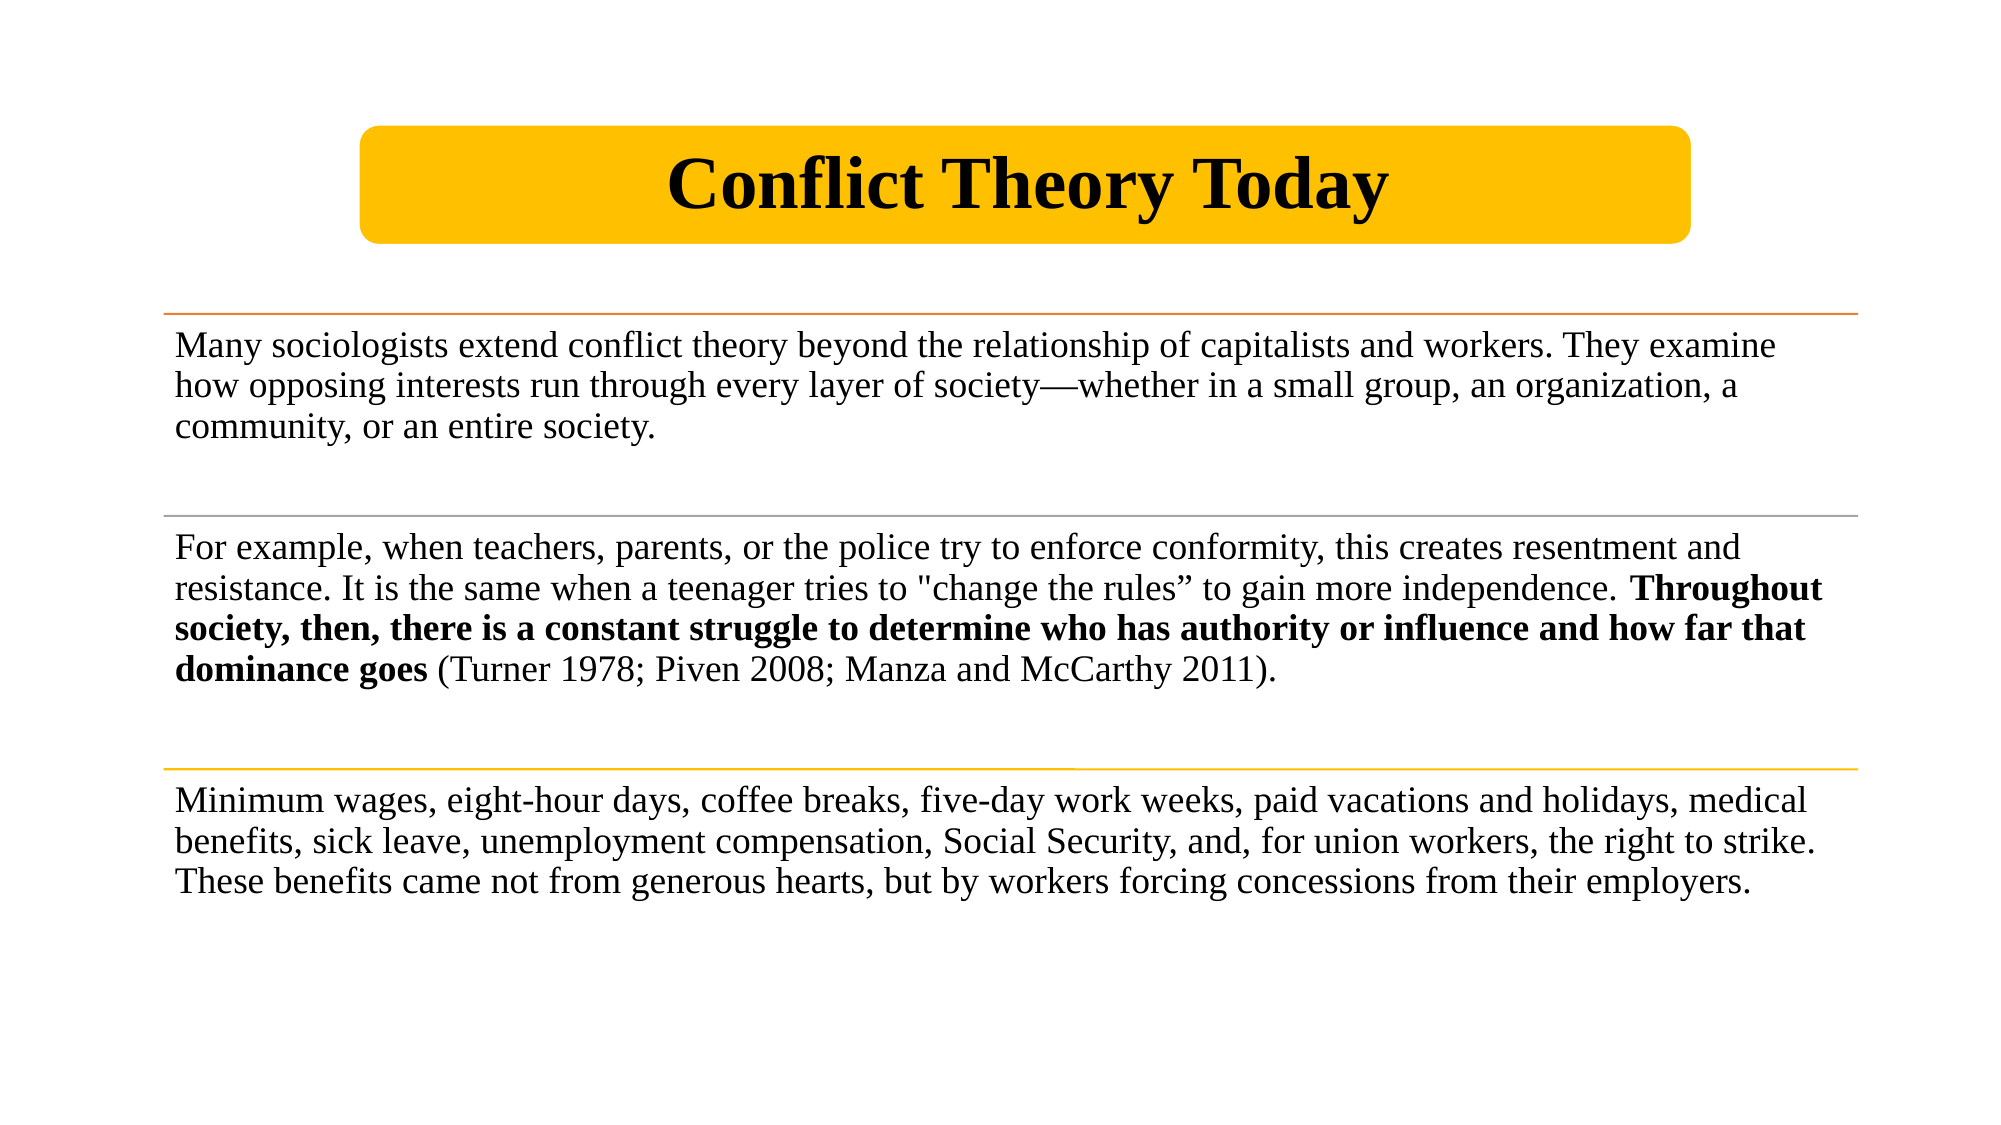

Conflict Theory Today
Many sociologists extend conflict theory beyond the relationship of capitalists and workers. They examine how opposing interests run through every layer of society—whether in a small group, an organization, a community, or an entire society.
For example, when teachers, parents, or the police try to enforce conformity, this creates resentment and resistance. It is the same when a teenager tries to "change the rules” to gain more independence. Throughout society, then, there is a constant struggle to determine who has authority or influence and how far that dominance goes (Turner 1978; Piven 2008; Manza and McCarthy 2011).
Minimum wages, eight-hour days, coffee breaks, five-day work weeks, paid vacations and holidays, medical benefits, sick leave, unemployment compensation, Social Security, and, for union workers, the right to strike. These benefits came not from generous hearts, but by workers forcing concessions from their employers.